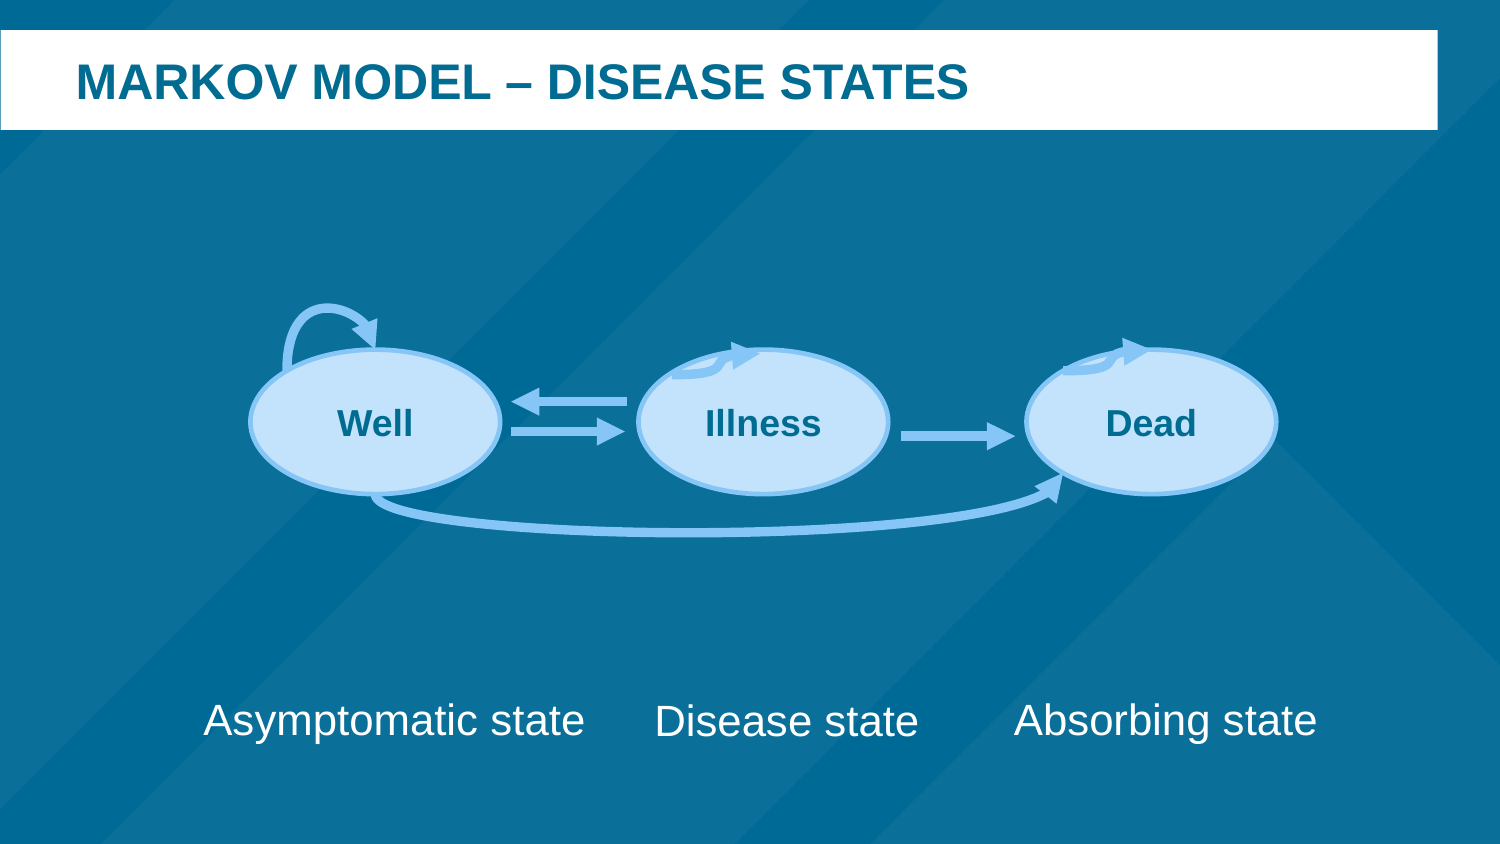

# Markov model – disease states
Dead
Well
Illness
Asymptomatic state
Absorbing state
Disease state